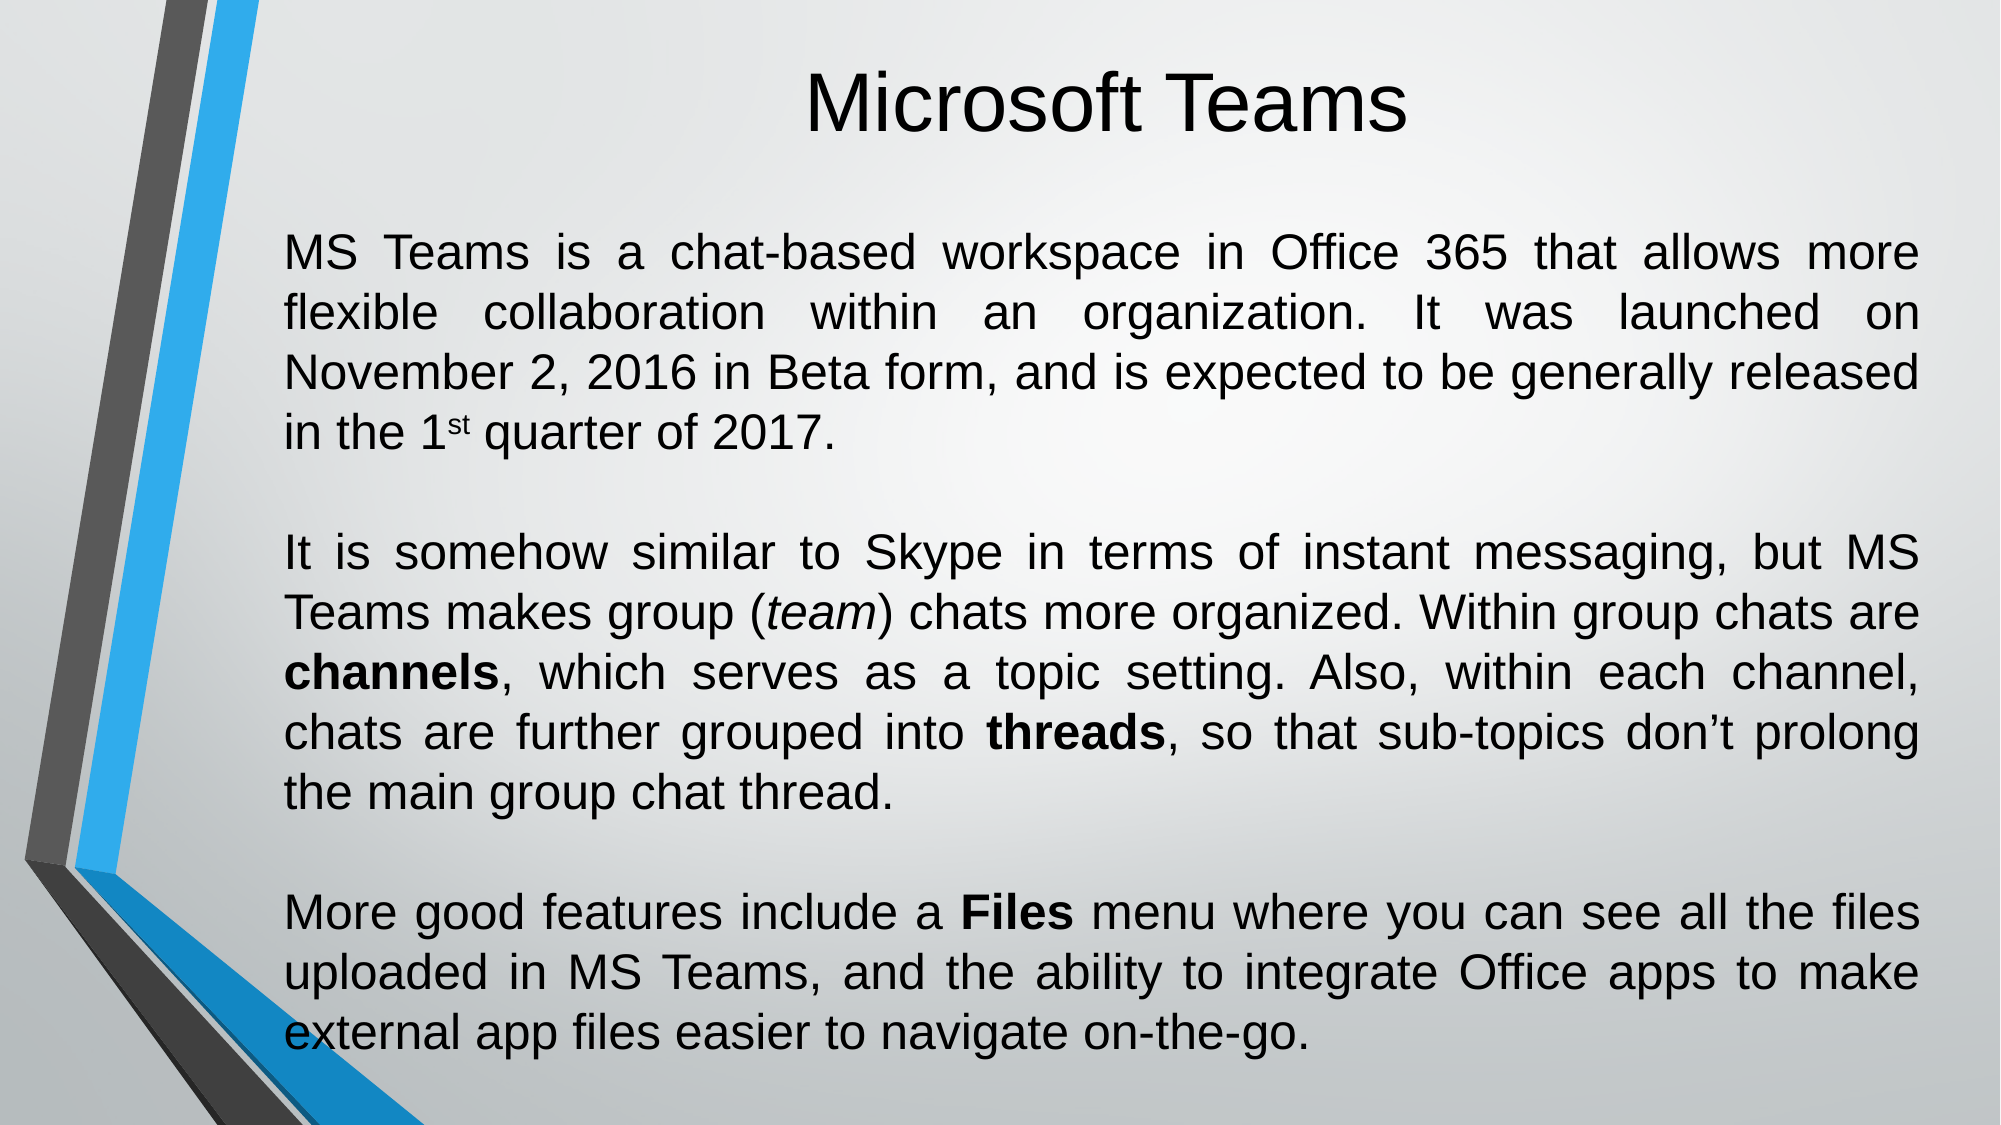

Microsoft Teams
MS Teams is a chat-based workspace in Office 365 that allows more flexible collaboration within an organization. It was launched on November 2, 2016 in Beta form, and is expected to be generally released in the 1st quarter of 2017.

It is somehow similar to Skype in terms of instant messaging, but MS Teams makes group (team) chats more organized. Within group chats are channels, which serves as a topic setting. Also, within each channel, chats are further grouped into threads, so that sub-topics don’t prolong the main group chat thread.

More good features include a Files menu where you can see all the files uploaded in MS Teams, and the ability to integrate Office apps to make external app files easier to navigate on-the-go.